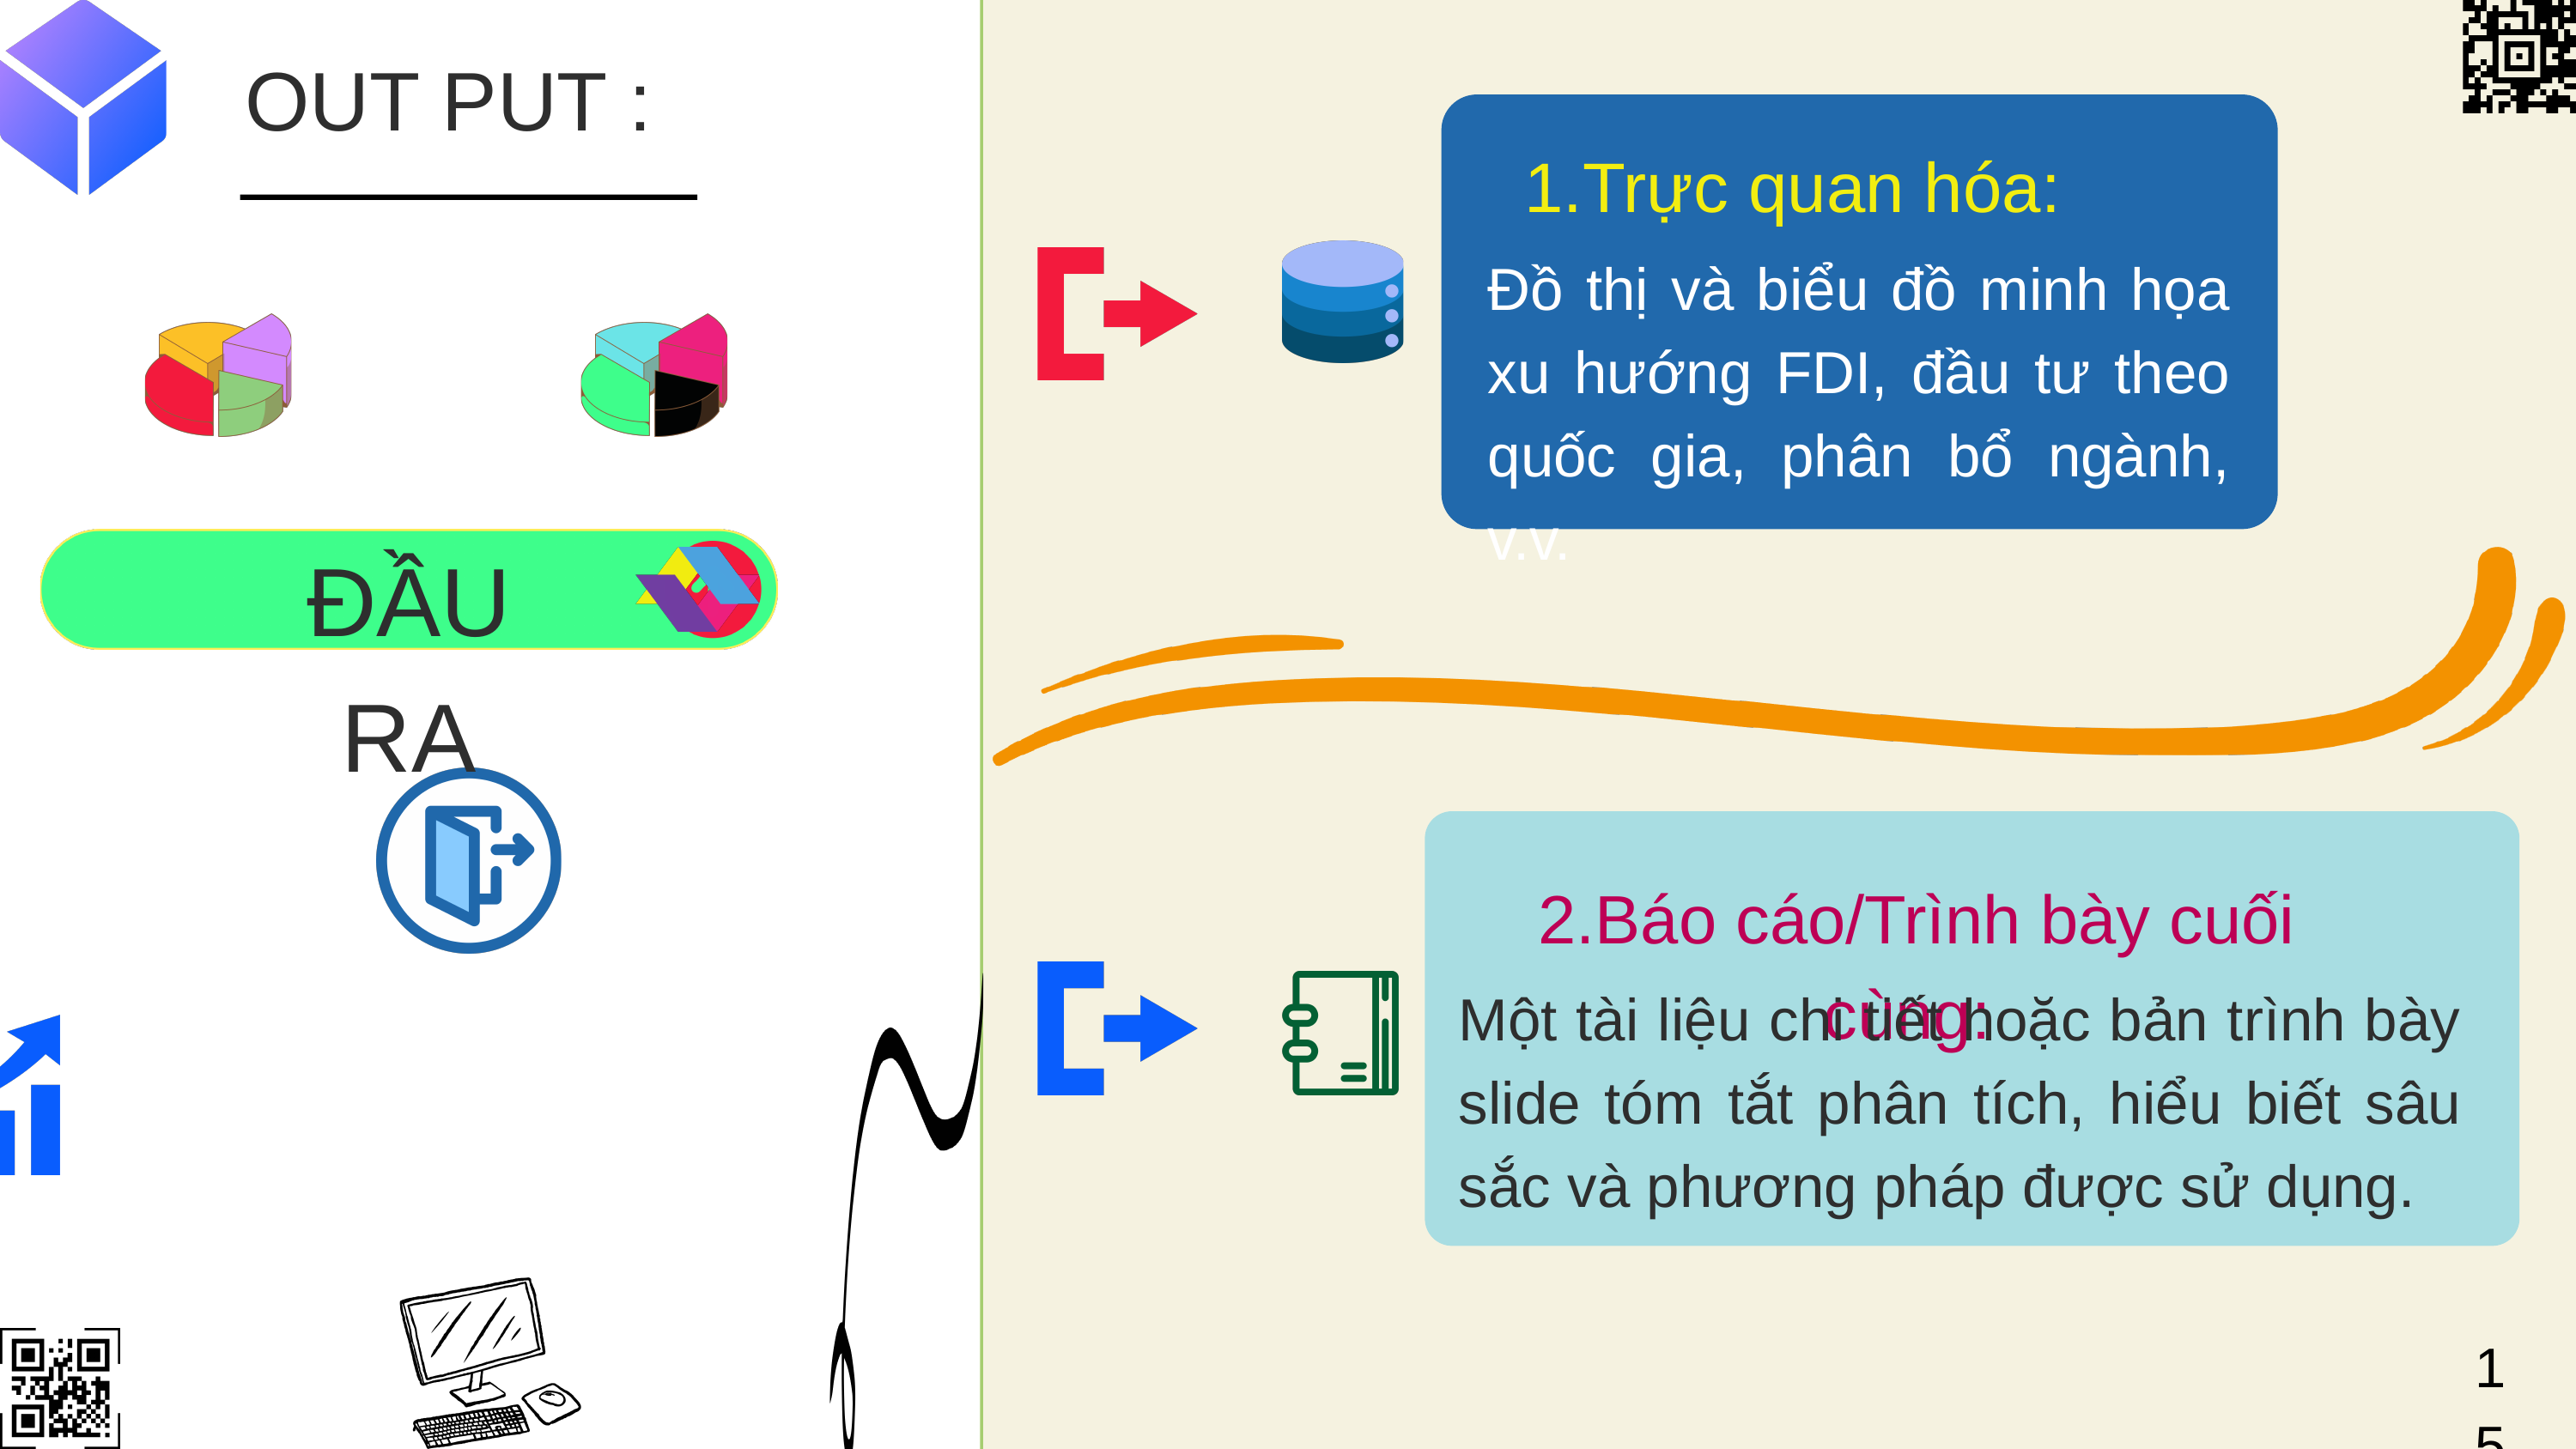

OUT PUT :

1.Trực quan hóa:

Đồ thị và biểu đồ minh họa xu hướng FDI, đầu tư theo quốc gia, phân bổ ngành, v.v.

ĐẦU RA

2.Báo cáo/Trình bày cuối cùng:

Một tài liệu chi tiết hoặc bản trình bày slide tóm tắt phân tích, hiểu biết sâu sắc và phương pháp được sử dụng.

15